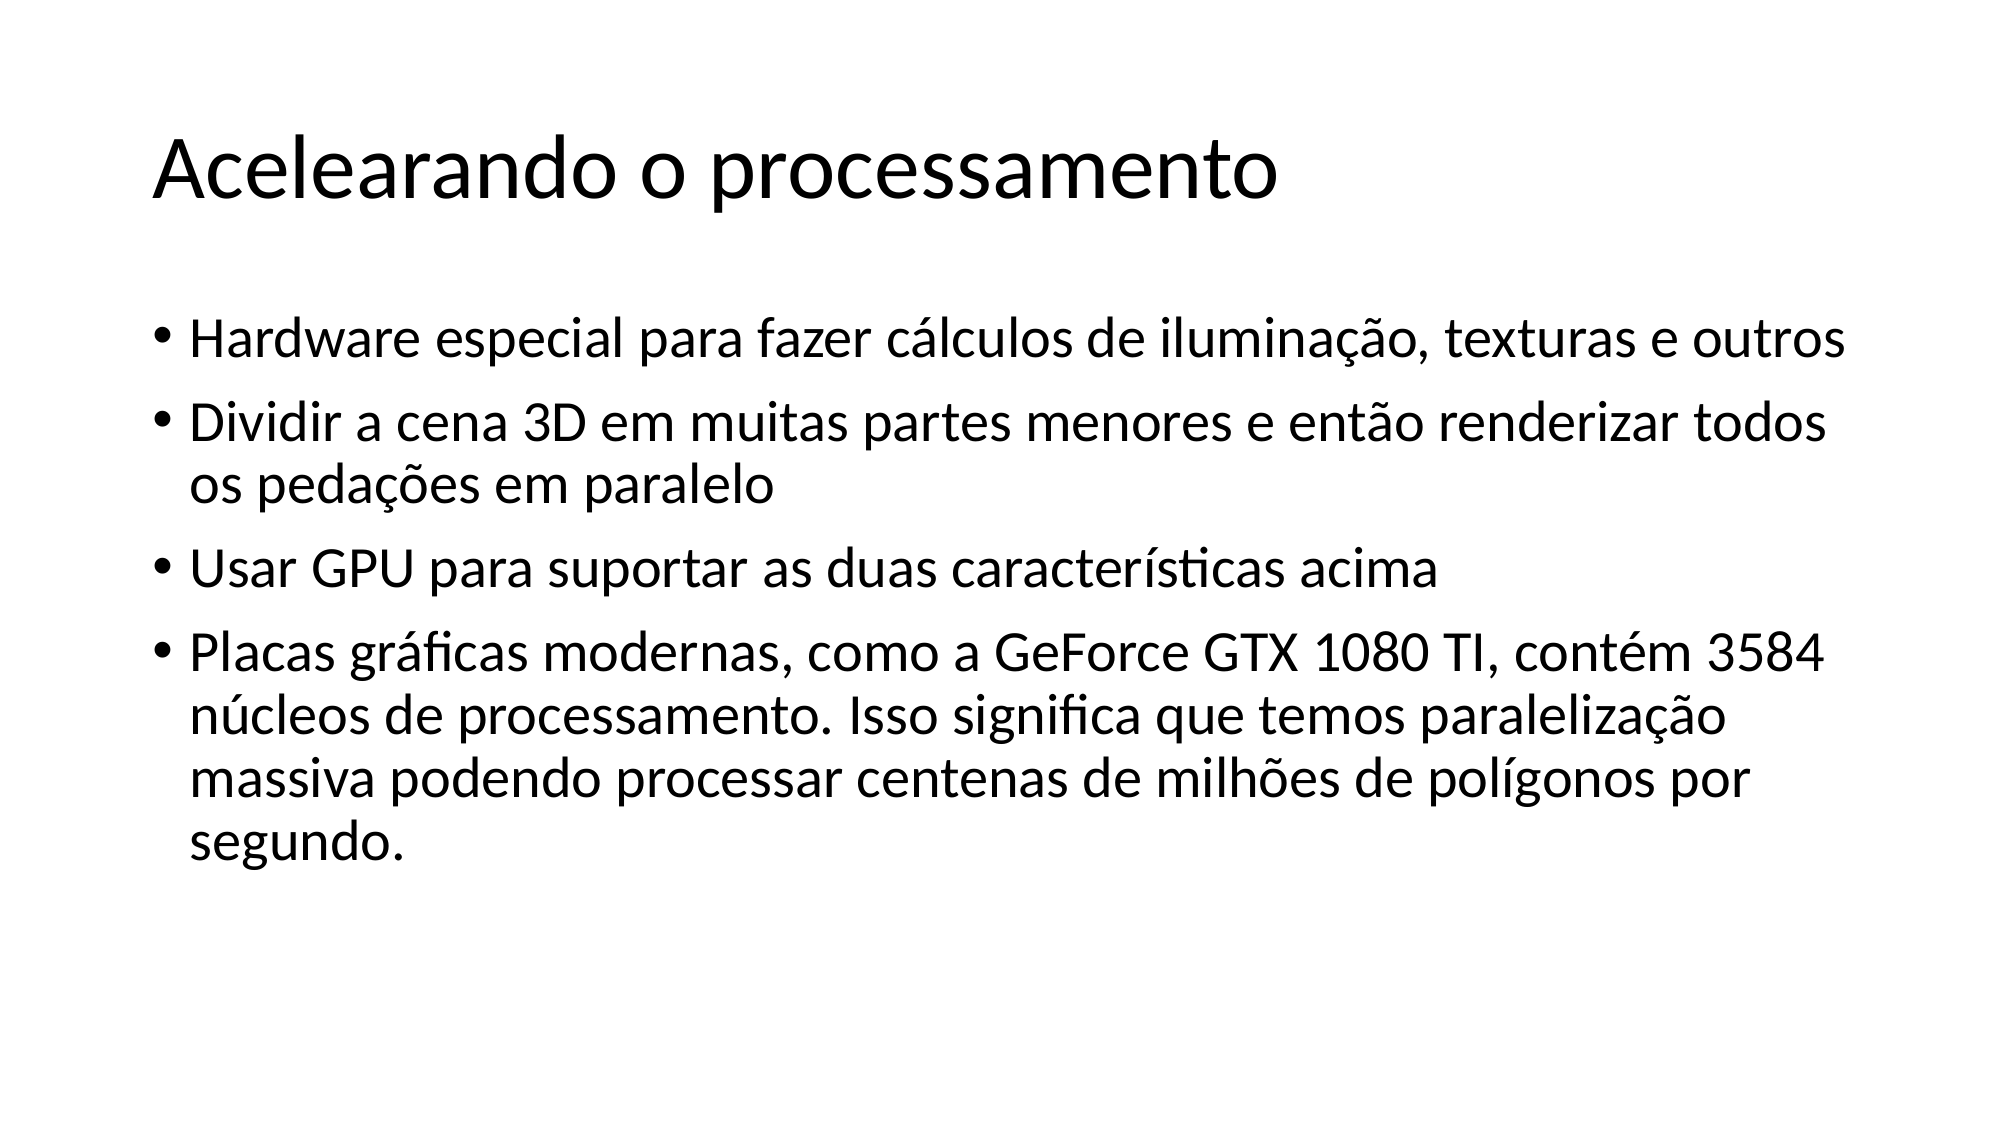

# Acelearando o processamento
Hardware especial para fazer cálculos de iluminação, texturas e outros
Dividir a cena 3D em muitas partes menores e então renderizar todos os pedações em paralelo
Usar GPU para suportar as duas características acima
Placas gráficas modernas, como a GeForce GTX 1080 TI, contém 3584 núcleos de processamento. Isso significa que temos paralelização massiva podendo processar centenas de milhões de polígonos por segundo.